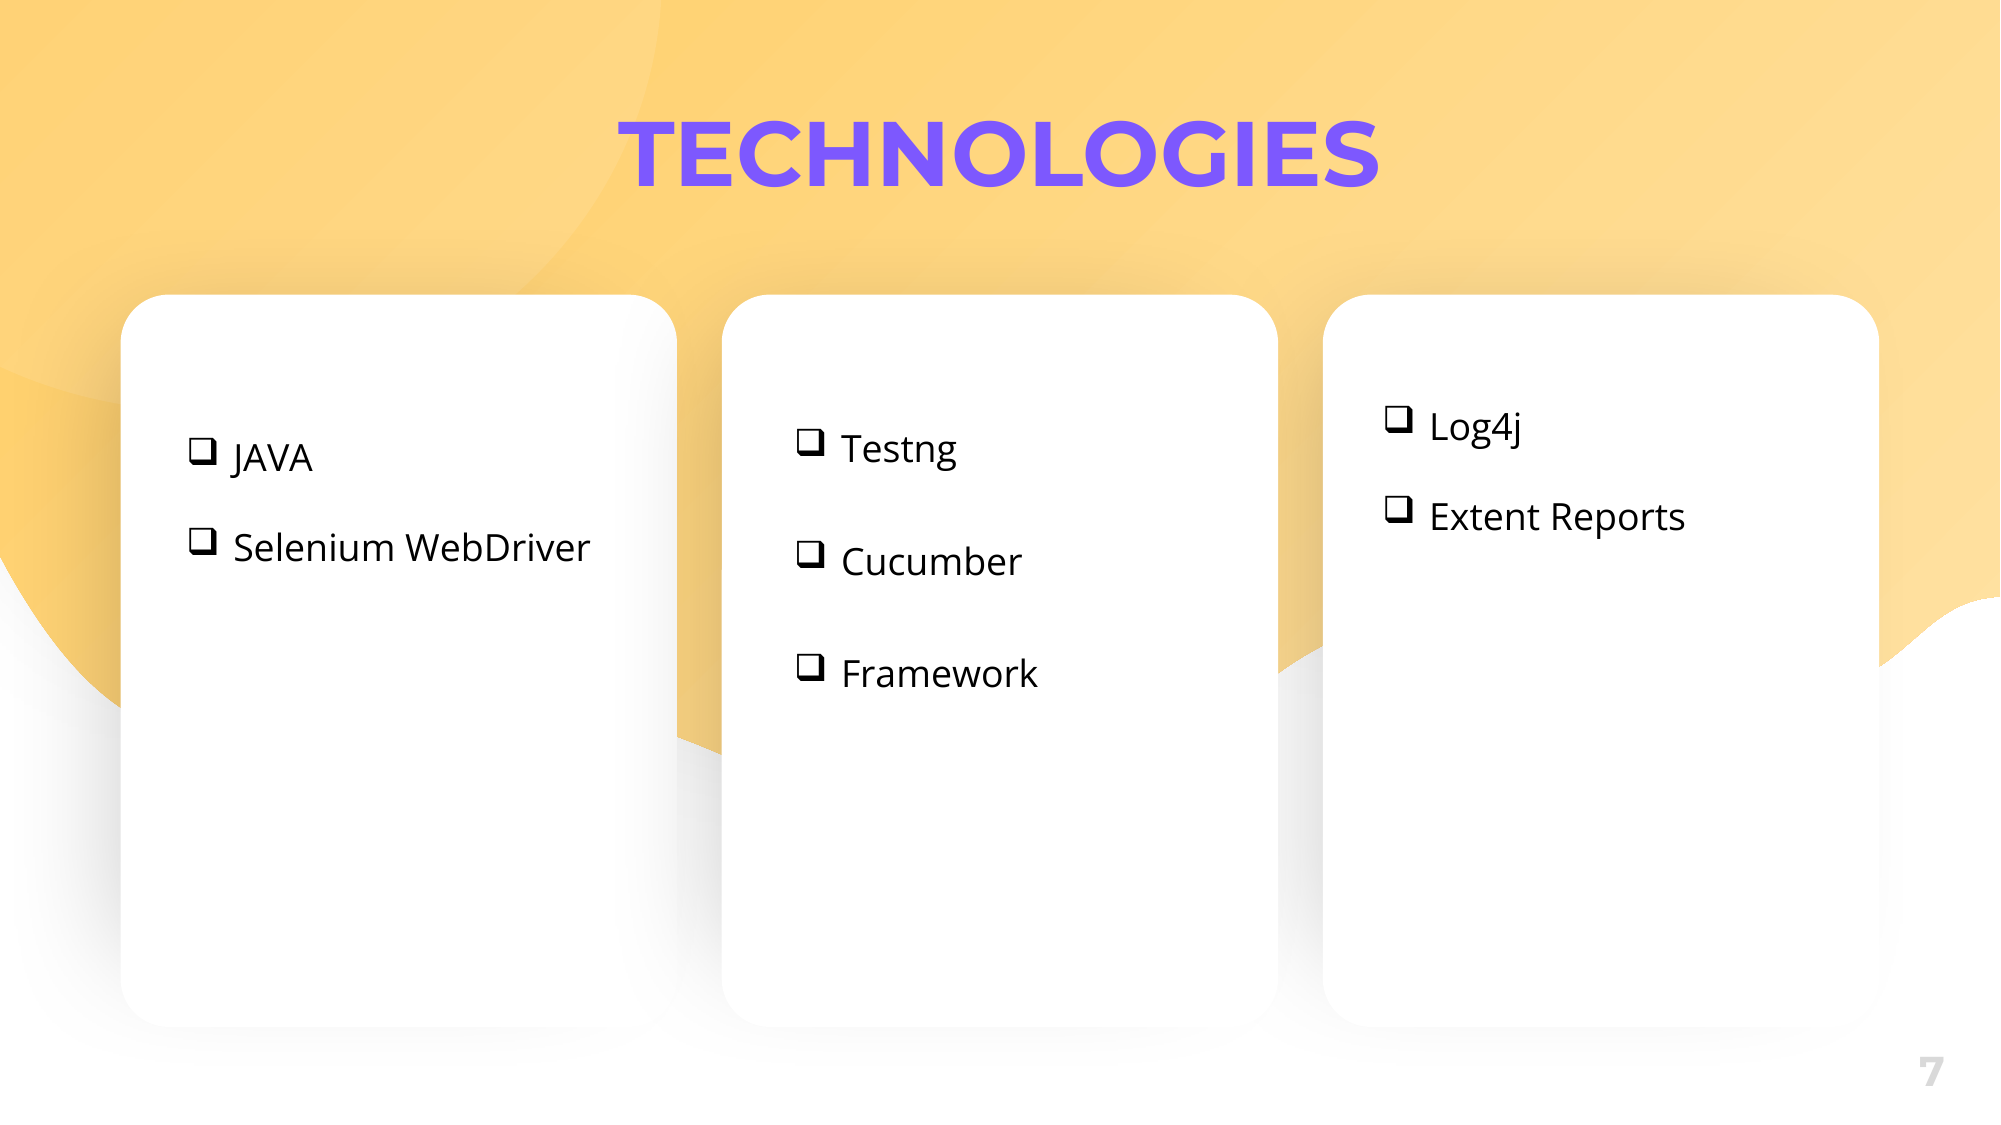

TECHNOLOGIES

JAVA
Selenium WebDriver
Testng
Cucumber
Framework

Log4j
Extent Reports